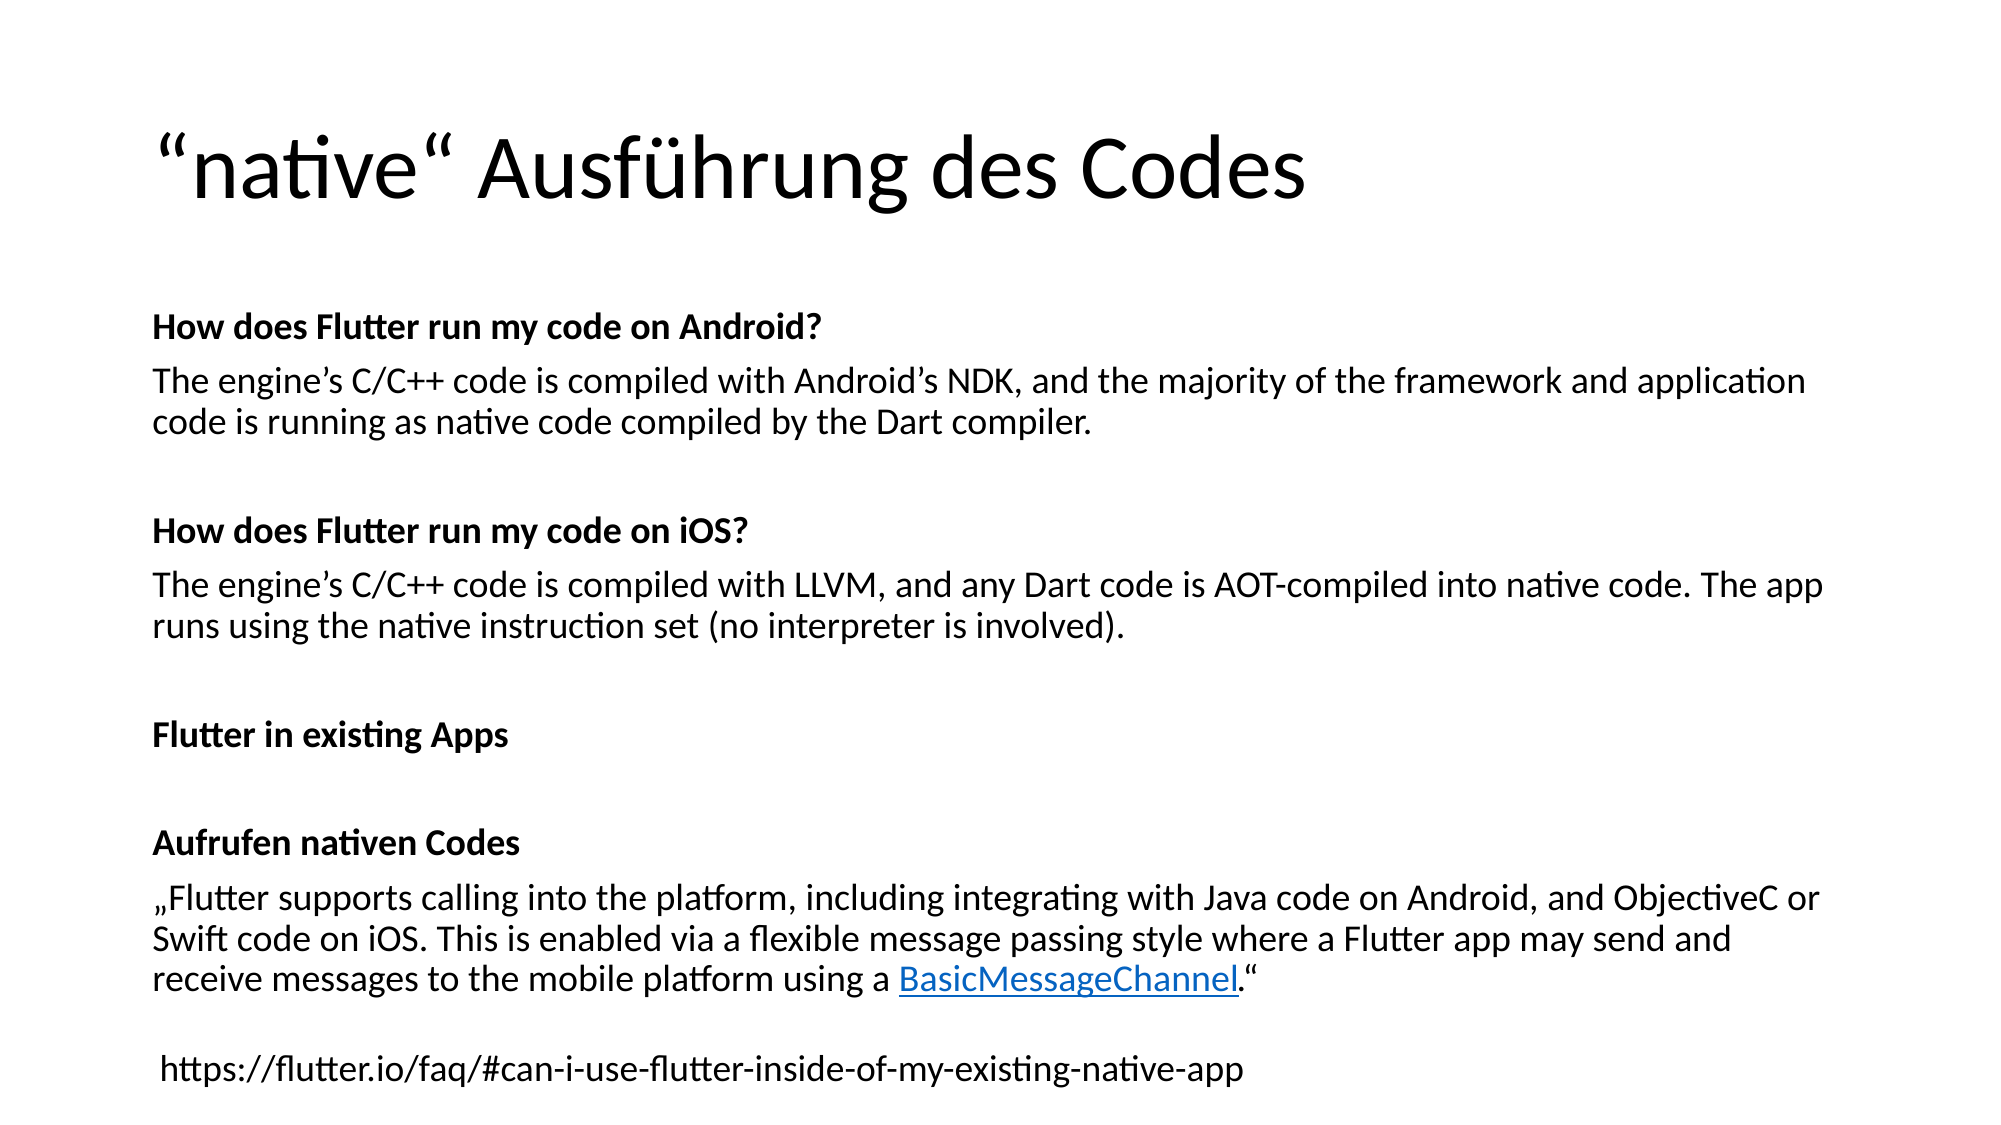

# “native“ Ausführung des Codes
How does Flutter run my code on Android?
The engine’s C/C++ code is compiled with Android’s NDK, and the majority of the framework and application code is running as native code compiled by the Dart compiler.

How does Flutter run my code on iOS?
The engine’s C/C++ code is compiled with LLVM, and any Dart code is AOT-compiled into native code. The app runs using the native instruction set (no interpreter is involved).

Flutter in existing Apps

Aufrufen nativen Codes
„Flutter supports calling into the platform, including integrating with Java code on Android, and ObjectiveC or Swift code on iOS. This is enabled via a flexible message passing style where a Flutter app may send and receive messages to the mobile platform using a BasicMessageChannel.“
https://flutter.io/faq/#can-i-use-flutter-inside-of-my-existing-native-app